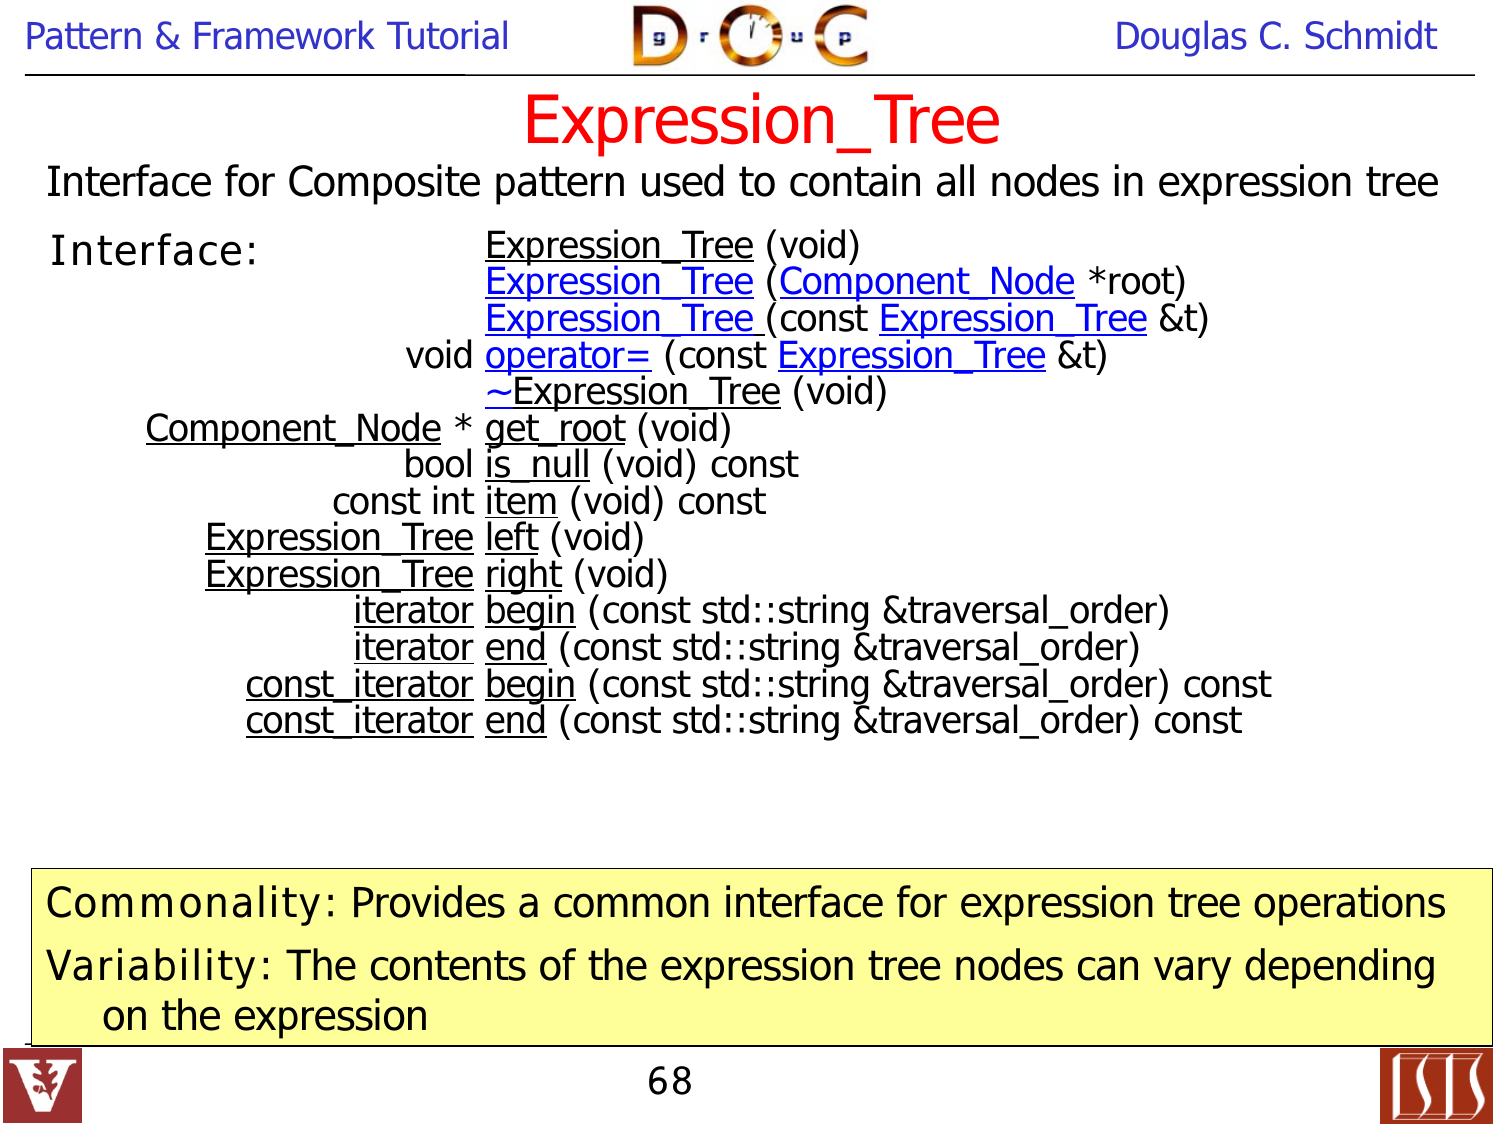

# Expression_Tree
Interface for Composite pattern used to contain all nodes in expression tree
Interface:
|  | Expression\_Tree (void) |
| --- | --- |
|  | Expression\_Tree (Component\_Node \*root) |
|  | Expression\_Tree (const Expression\_Tree &t) |
| void | operator= (const Expression\_Tree &t) |
|  | ~Expression\_Tree (void) |
| Component\_Node \* | get\_root (void) |
| bool | is\_null (void) const |
| const int | item (void) const |
| Expression\_Tree | left (void) |
| Expression\_Tree | right (void) |
| iterator | begin (const std::string &traversal\_order) |
| iterator | end (const std::string &traversal\_order) |
| const\_iterator | begin (const std::string &traversal\_order) const |
| const\_iterator | end (const std::string &traversal\_order) const |
Commonality: Provides a common interface for expression tree operations
Variability: The contents of the expression tree nodes can vary depending on the expression